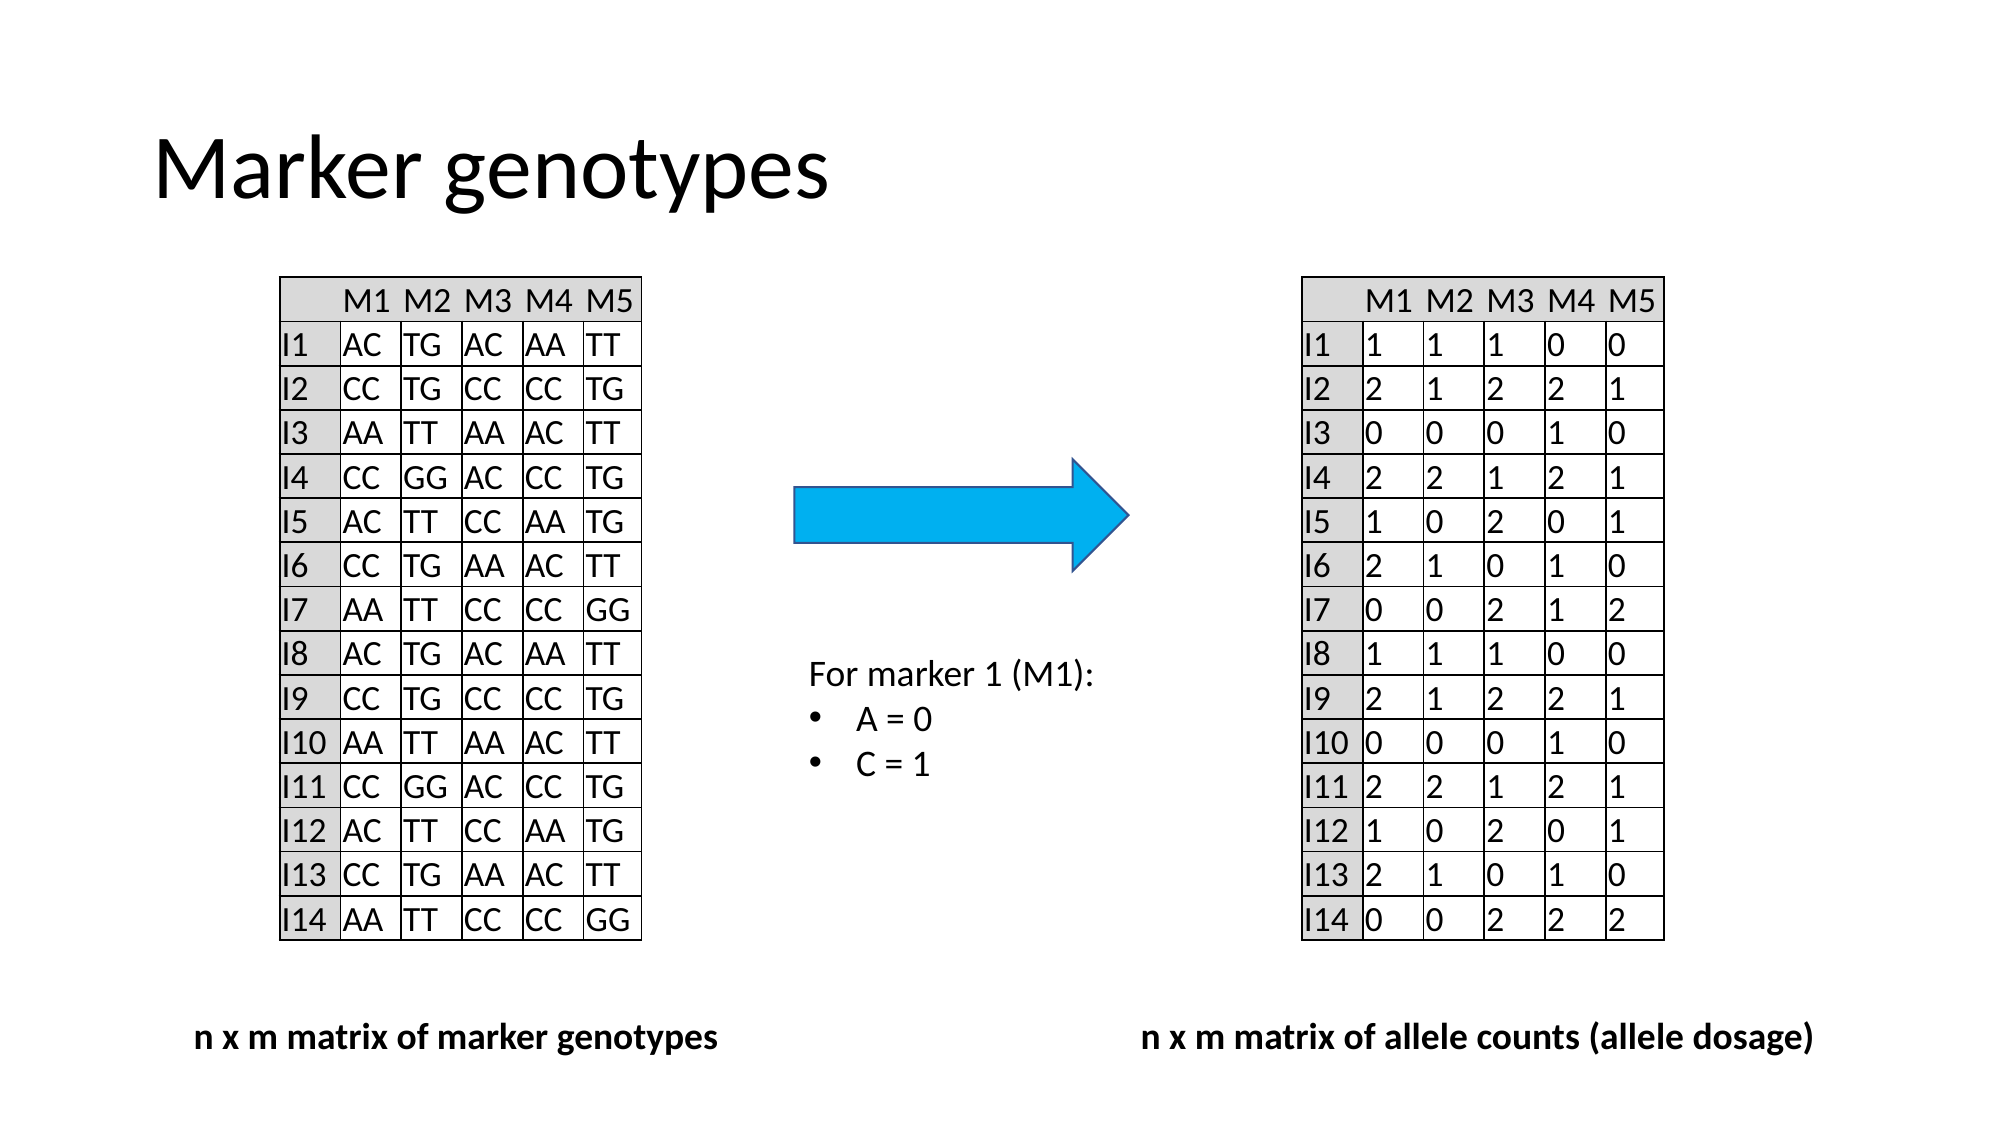

# Marker genotypes
|  | M1 | M2 | M3 | M4 | M5 |
| --- | --- | --- | --- | --- | --- |
| I1 | AC | TG | AC | AA | TT |
| I2 | CC | TG | CC | CC | TG |
| I3 | AA | TT | AA | AC | TT |
| I4 | CC | GG | AC | CC | TG |
| I5 | AC | TT | CC | AA | TG |
| I6 | CC | TG | AA | AC | TT |
| I7 | AA | TT | CC | CC | GG |
| I8 | AC | TG | AC | AA | TT |
| I9 | CC | TG | CC | CC | TG |
| I10 | AA | TT | AA | AC | TT |
| I11 | CC | GG | AC | CC | TG |
| I12 | AC | TT | CC | AA | TG |
| I13 | CC | TG | AA | AC | TT |
| I14 | AA | TT | CC | CC | GG |
|  | M1 | M2 | M3 | M4 | M5 |
| --- | --- | --- | --- | --- | --- |
| I1 | 1 | 1 | 1 | 0 | 0 |
| I2 | 2 | 1 | 2 | 2 | 1 |
| I3 | 0 | 0 | 0 | 1 | 0 |
| I4 | 2 | 2 | 1 | 2 | 1 |
| I5 | 1 | 0 | 2 | 0 | 1 |
| I6 | 2 | 1 | 0 | 1 | 0 |
| I7 | 0 | 0 | 2 | 1 | 2 |
| I8 | 1 | 1 | 1 | 0 | 0 |
| I9 | 2 | 1 | 2 | 2 | 1 |
| I10 | 0 | 0 | 0 | 1 | 0 |
| I11 | 2 | 2 | 1 | 2 | 1 |
| I12 | 1 | 0 | 2 | 0 | 1 |
| I13 | 2 | 1 | 0 | 1 | 0 |
| I14 | 0 | 0 | 2 | 2 | 2 |

For marker 1 (M1):
A = 0
C = 1

n x m matrix of marker genotypes
n x m matrix of allele counts (allele dosage)